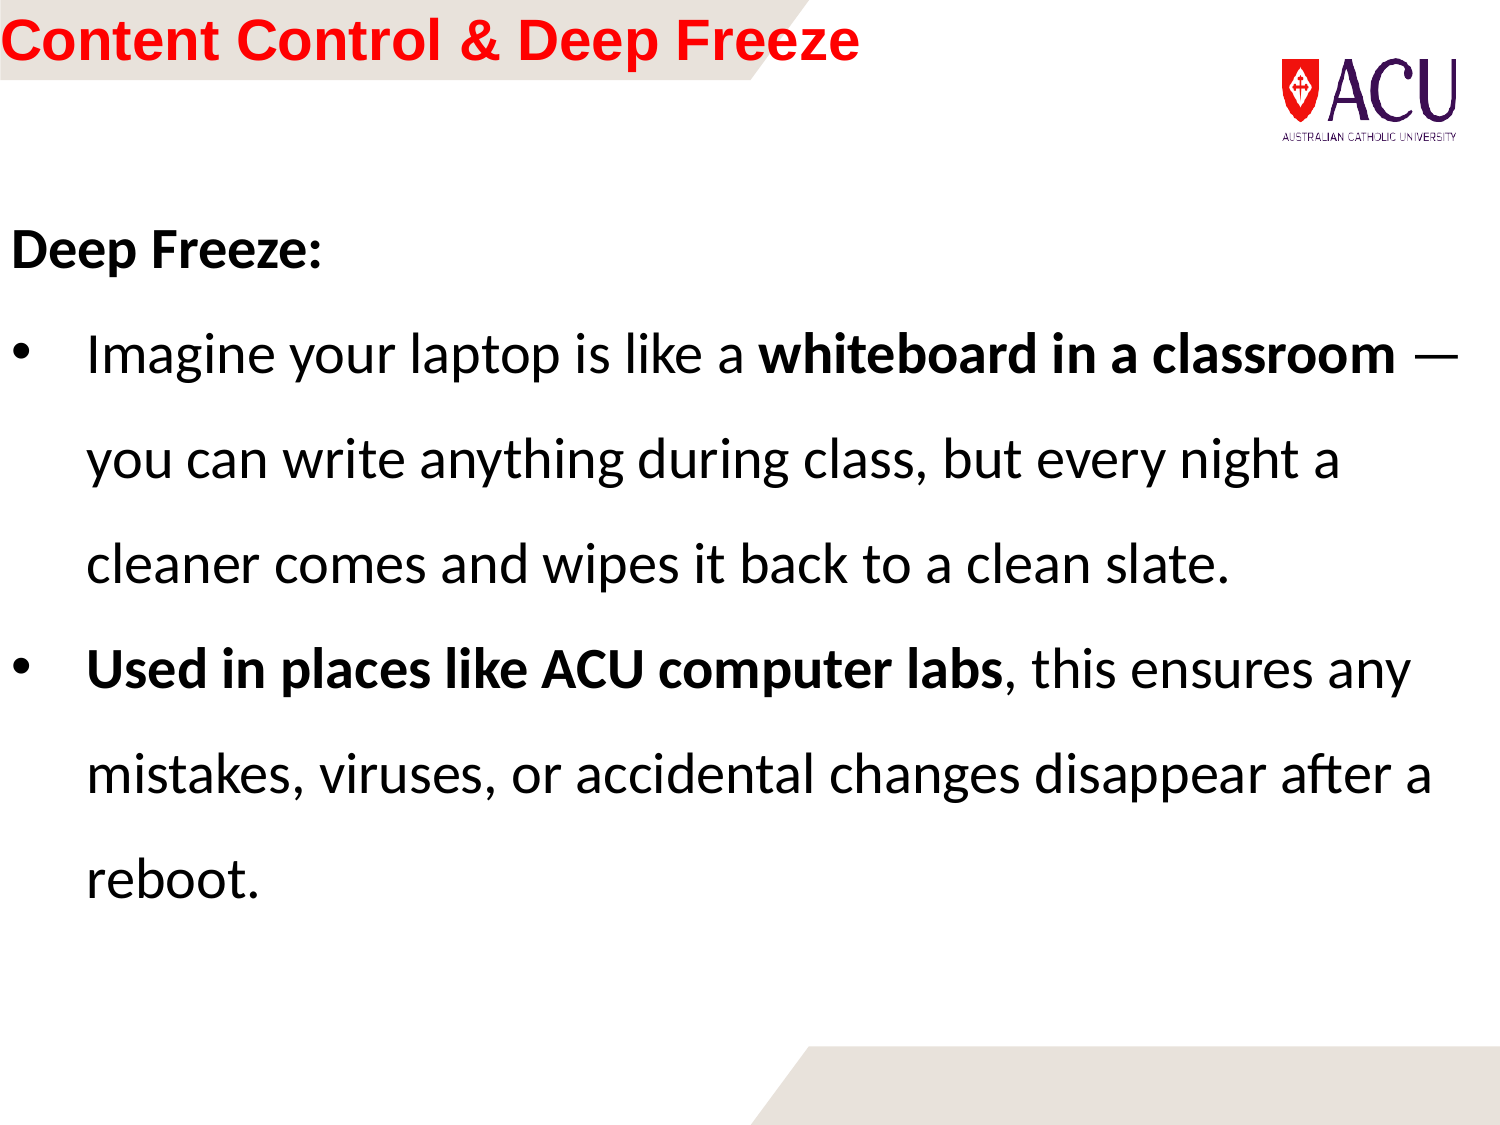

# Content Control & Deep Freeze
Deep Freeze:
Imagine your laptop is like a whiteboard in a classroom — you can write anything during class, but every night a cleaner comes and wipes it back to a clean slate.
Used in places like ACU computer labs, this ensures any mistakes, viruses, or accidental changes disappear after a reboot.